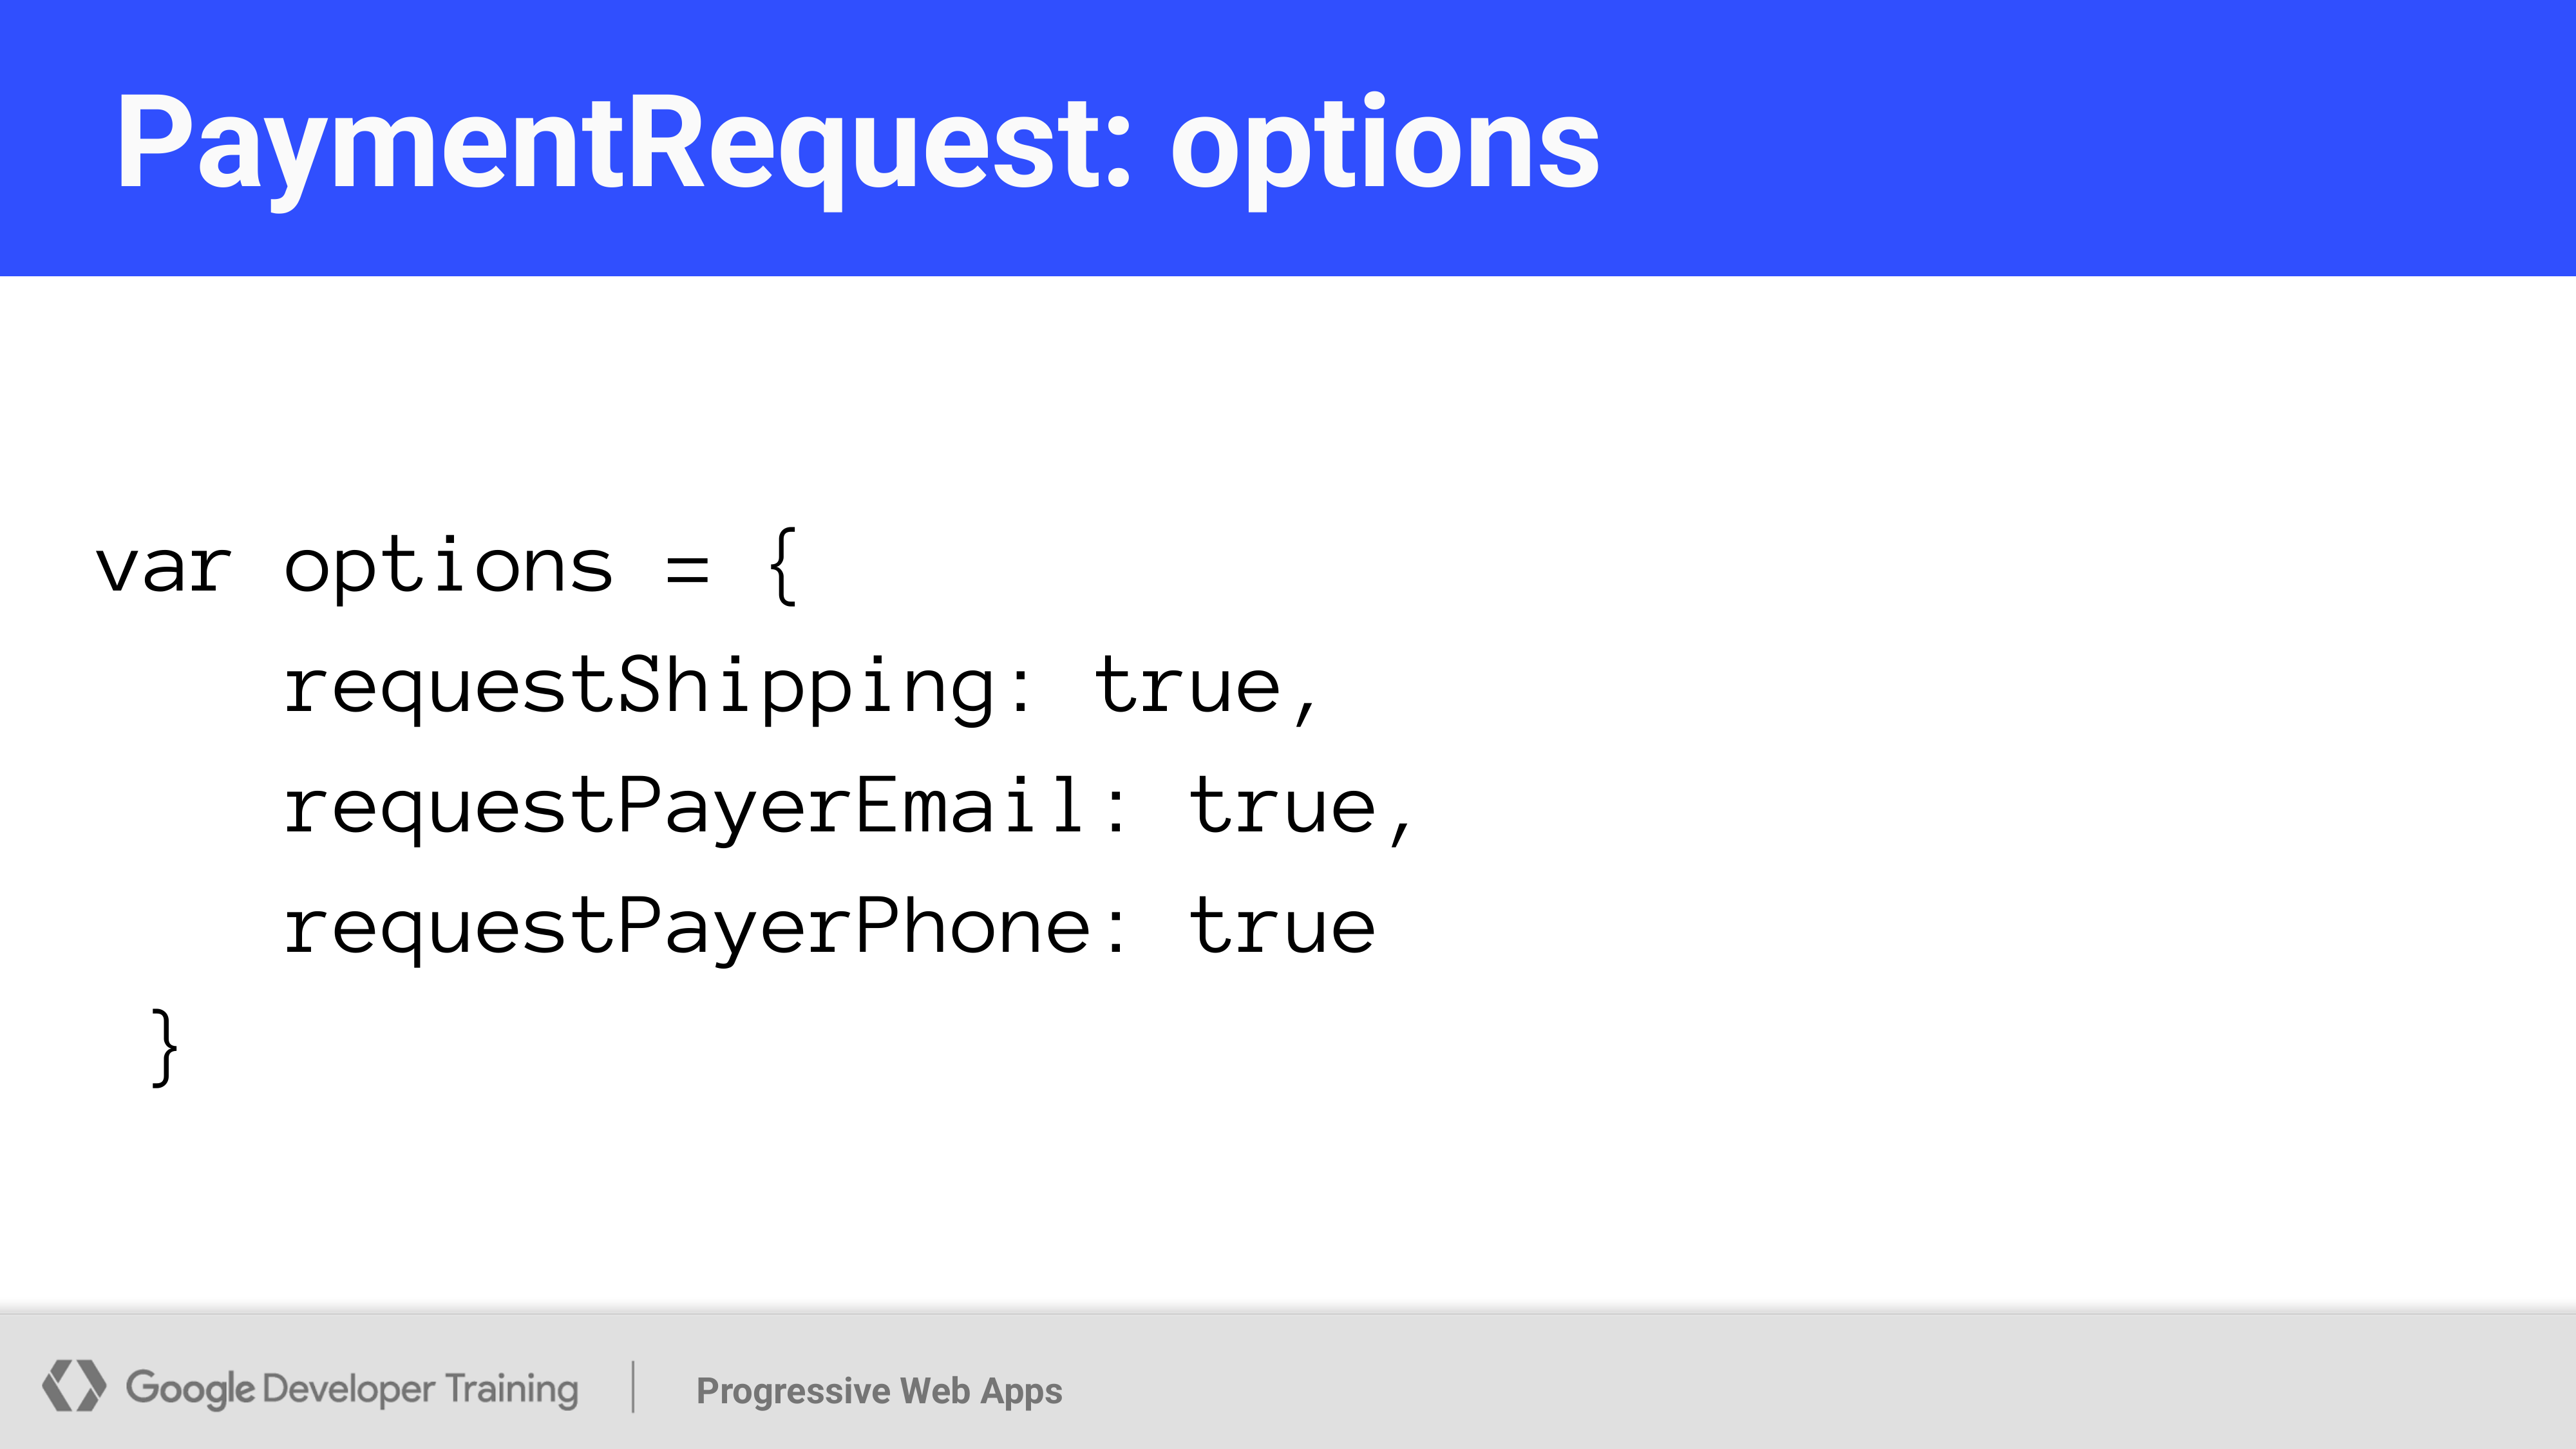

# PaymentRequest: options
var options = {
    requestShipping: true,
    requestPayerEmail: true,
    requestPayerPhone: true
 }